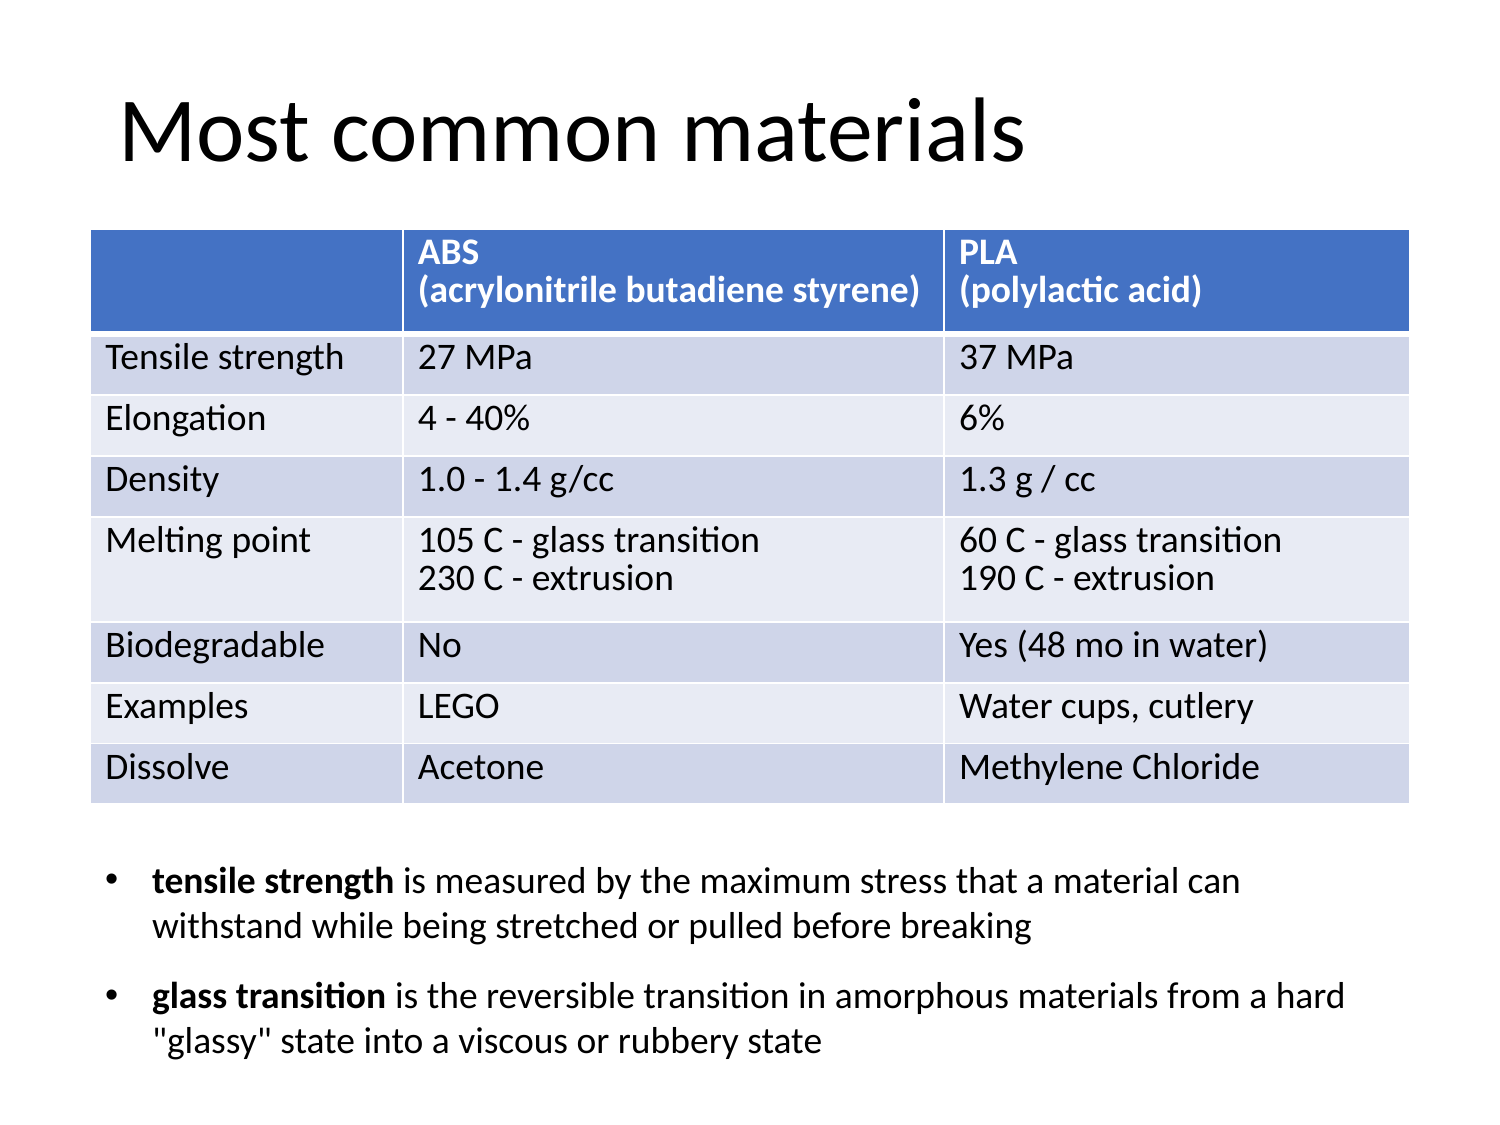

# Most common materials
|  | ABS (acrylonitrile butadiene styrene) | PLA (polylactic acid) |
| --- | --- | --- |
| Tensile strength | 27 MPa | 37 MPa |
| Elongation | 4 - 40% | 6% |
| Density | 1.0 - 1.4 g/cc | 1.3 g / cc |
| Melting point | 105 C - glass transition 230 C - extrusion | 60 C - glass transition 190 C - extrusion |
| Biodegradable | No | Yes (48 mo in water) |
| Examples | LEGO | Water cups, cutlery |
| Dissolve | Acetone | Methylene Chloride |
tensile strength is measured by the maximum stress that a material can withstand while being stretched or pulled before breaking
glass transition is the reversible transition in amorphous materials from a hard "glassy" state into a viscous or rubbery state